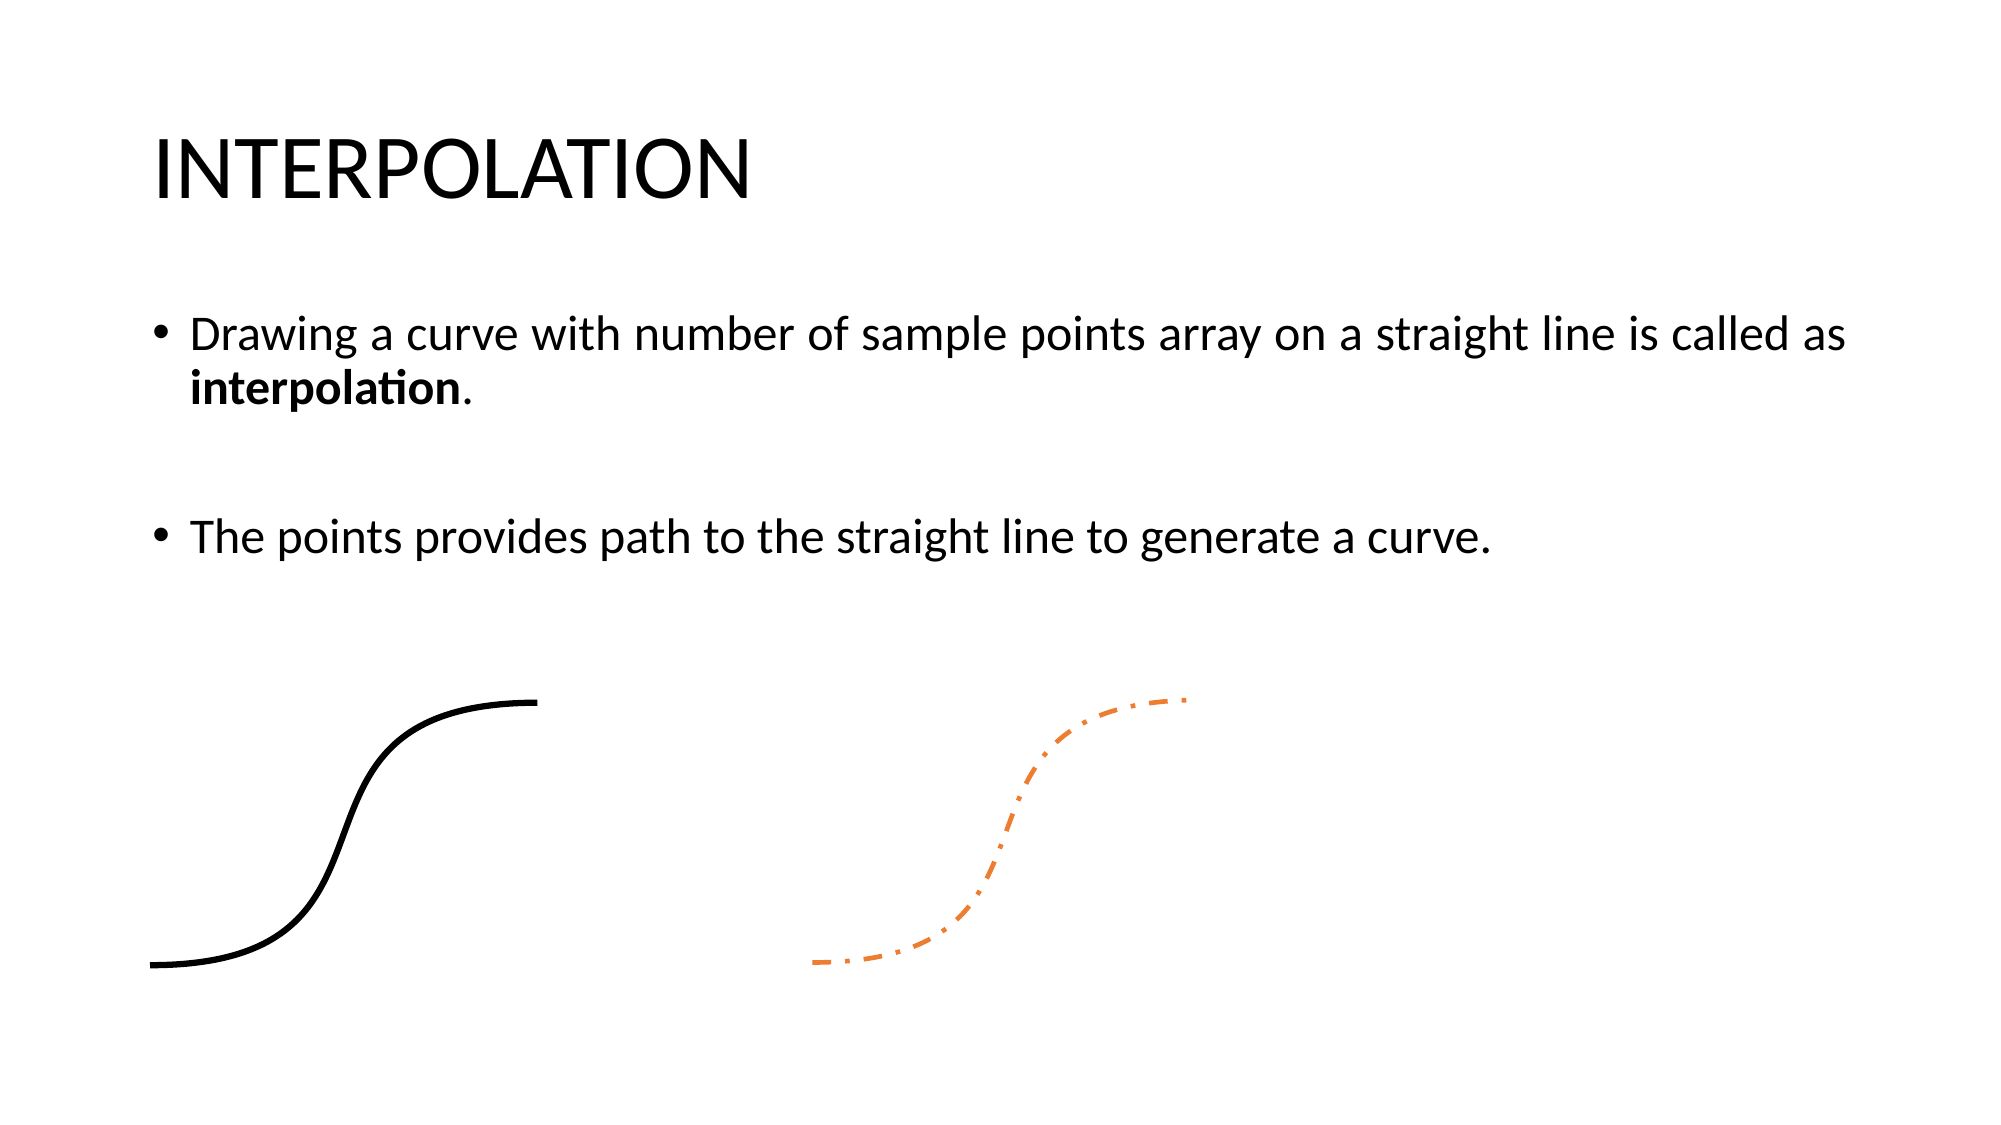

# INTERPOLATION
Drawing a curve with number of sample points array on a straight line is called as interpolation.

The points provides path to the straight line to generate a curve.